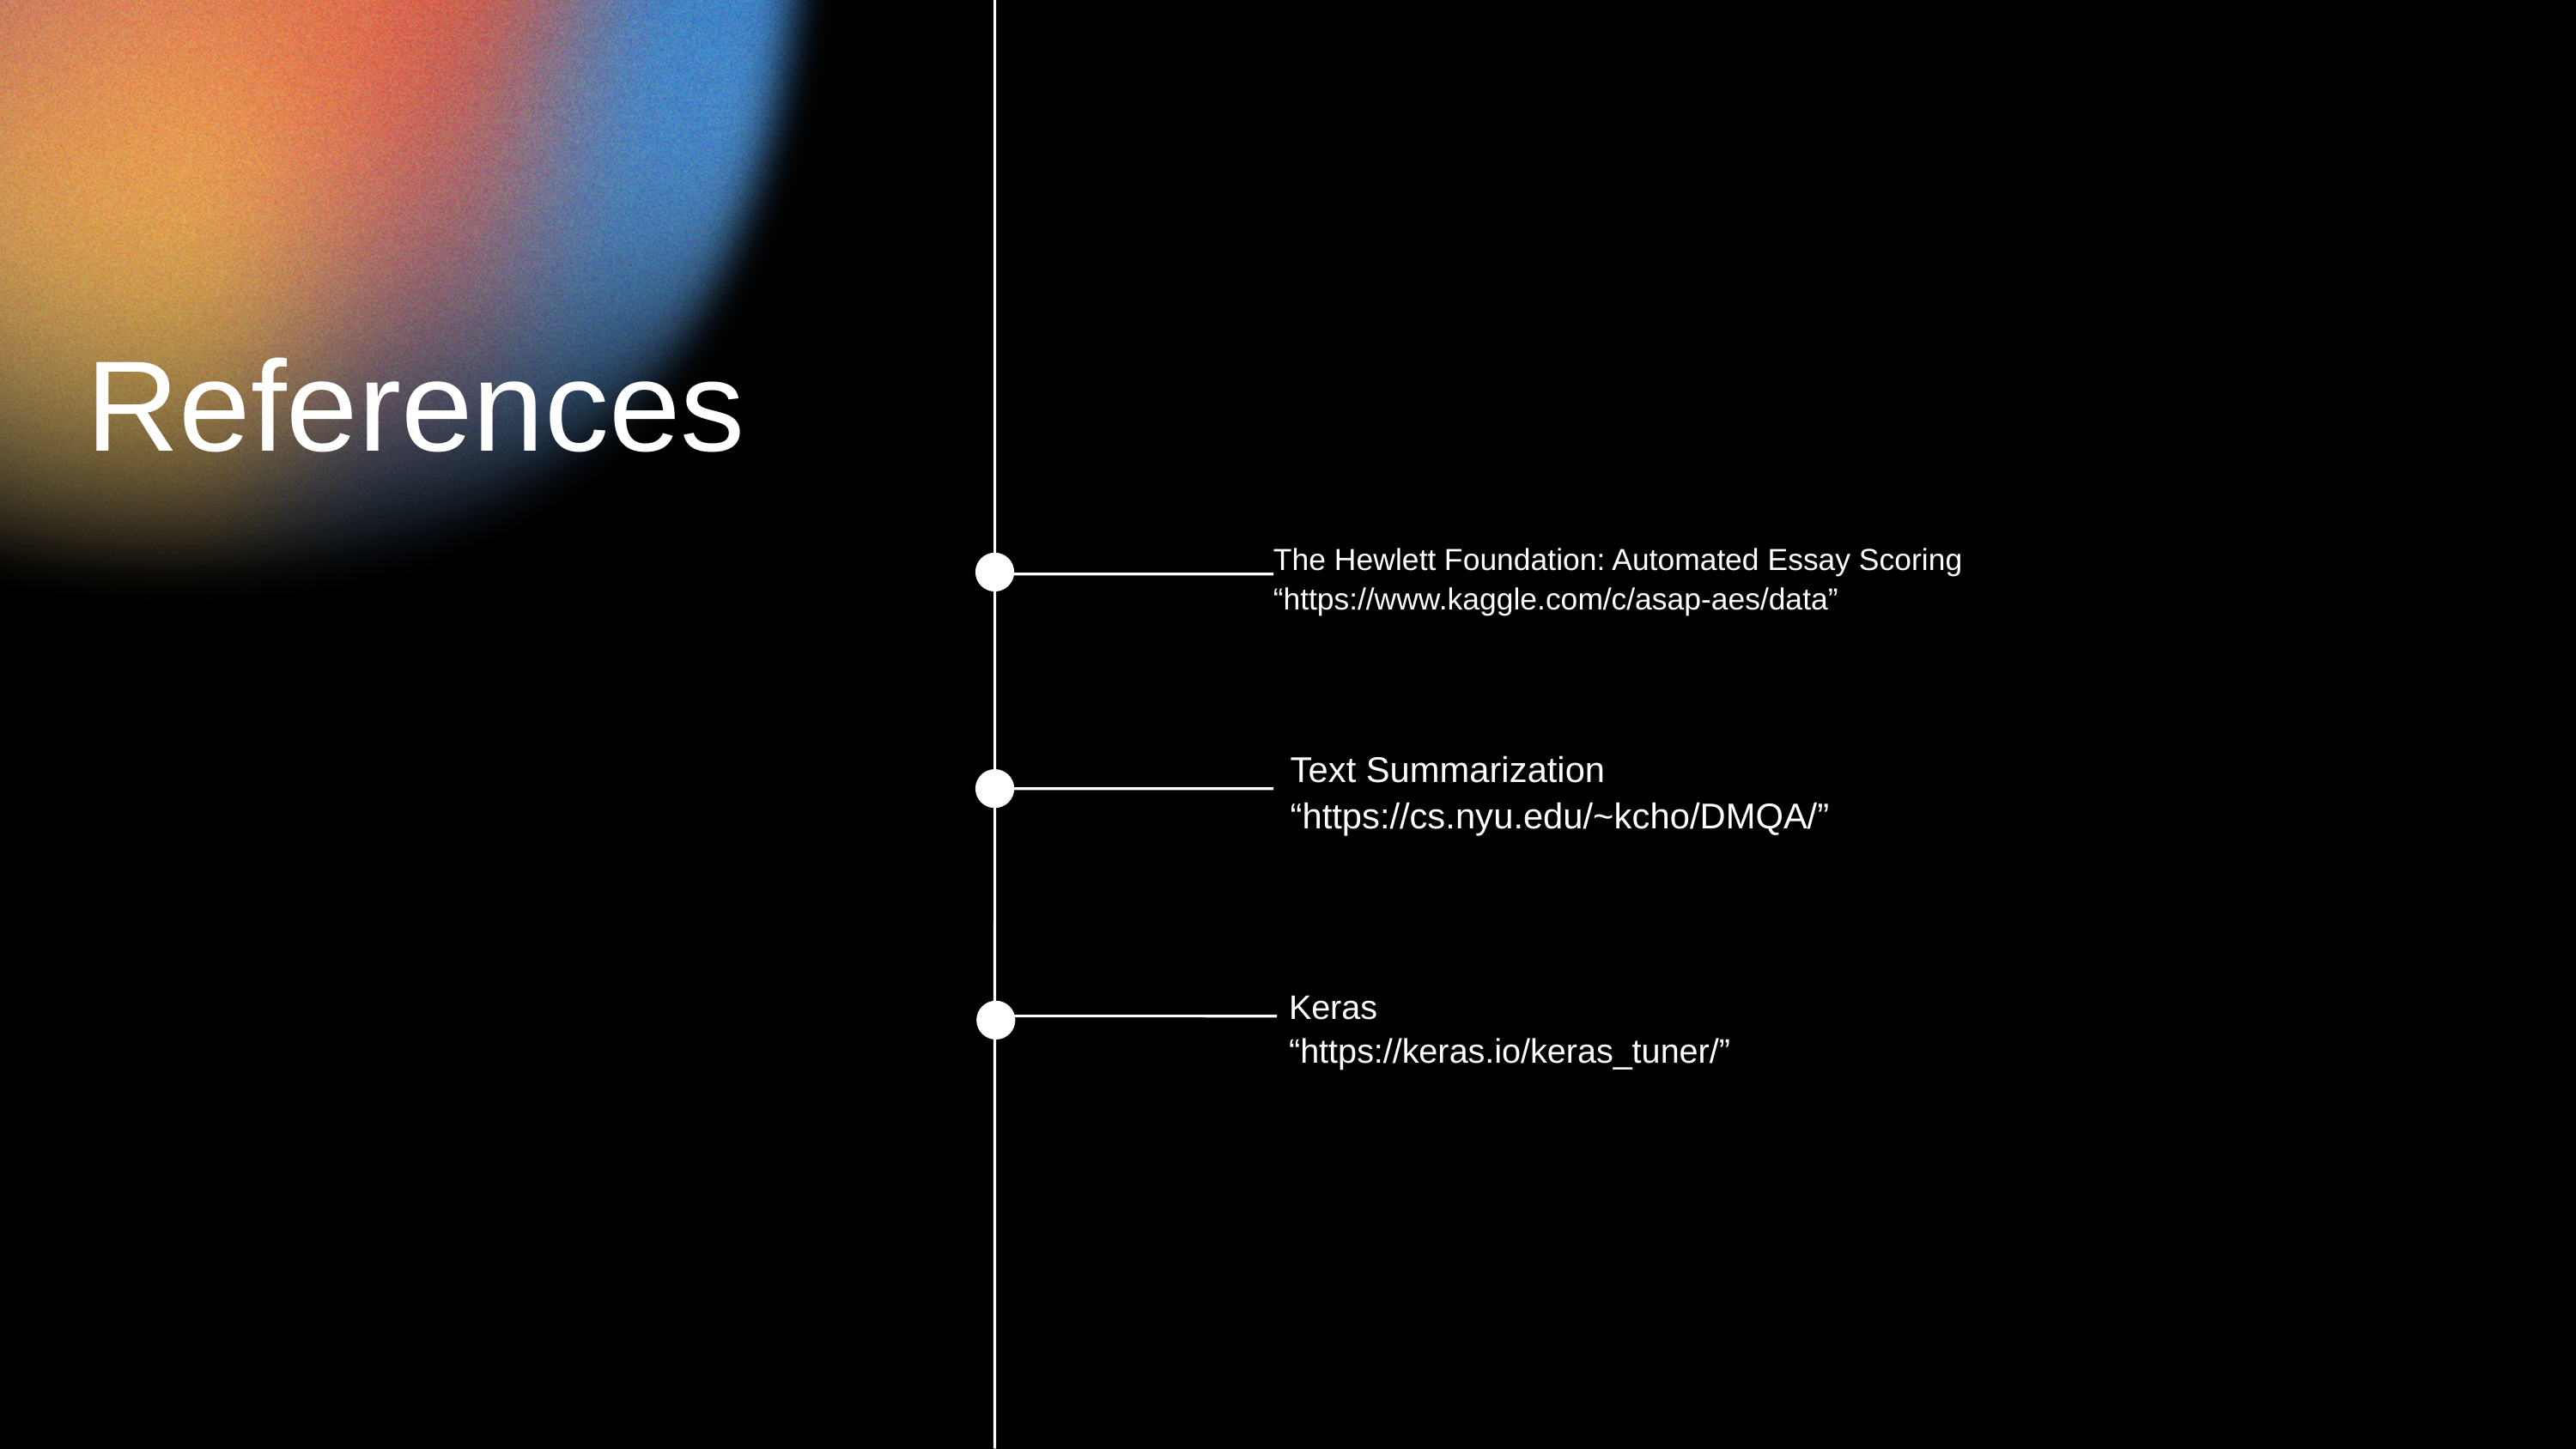

References
The Hewlett Foundation: Automated Essay Scoring “https://www.kaggle.com/c/asap-aes/data”

Text Summarization
“https://cs.nyu.edu/~kcho/DMQA/”

Keras
“https://keras.io/keras_tuner/”